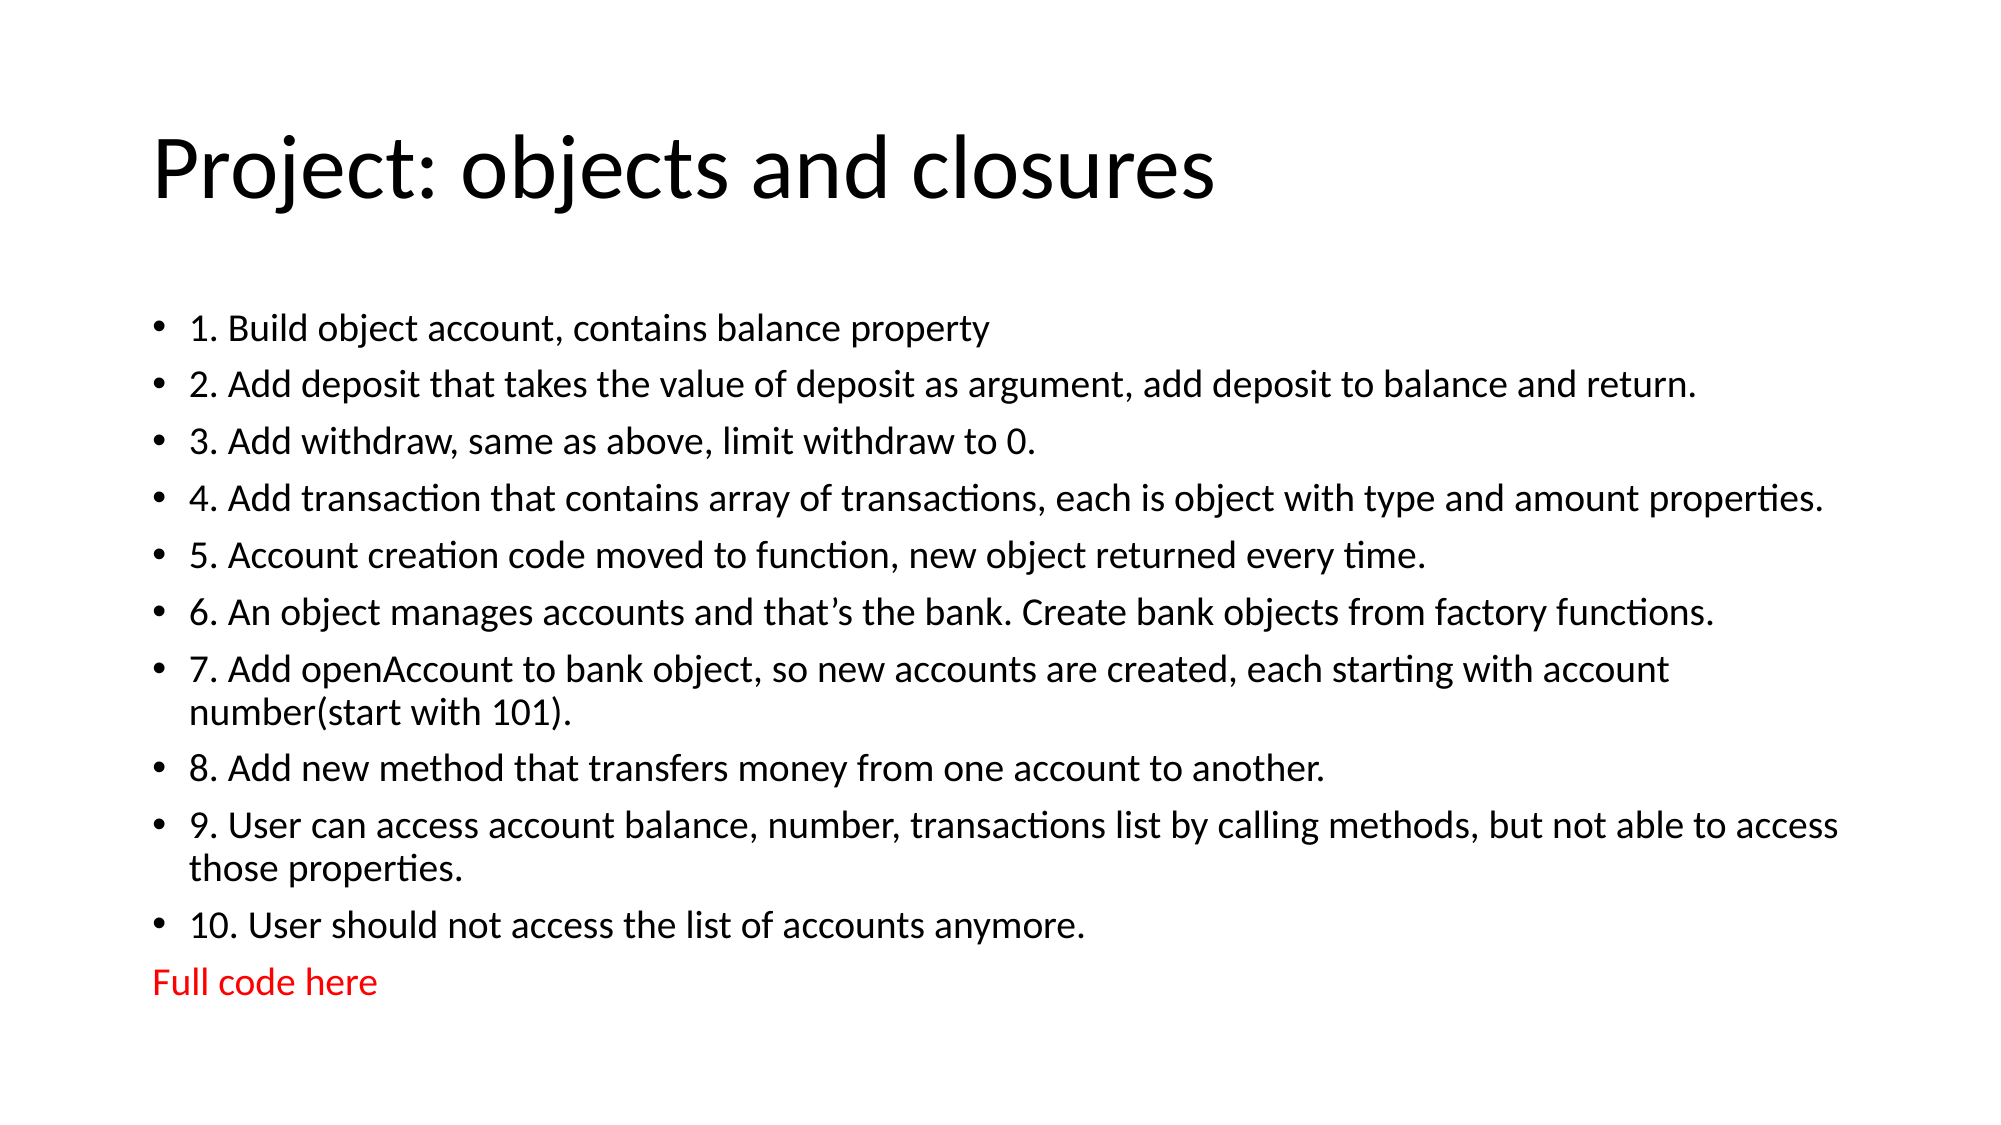

# Project: objects and closures
1. Build object account, contains balance property
2. Add deposit that takes the value of deposit as argument, add deposit to balance and return.
3. Add withdraw, same as above, limit withdraw to 0.
4. Add transaction that contains array of transactions, each is object with type and amount properties.
5. Account creation code moved to function, new object returned every time.
6. An object manages accounts and that’s the bank. Create bank objects from factory functions.
7. Add openAccount to bank object, so new accounts are created, each starting with account number(start with 101).
8. Add new method that transfers money from one account to another.
9. User can access account balance, number, transactions list by calling methods, but not able to access those properties.
10. User should not access the list of accounts anymore.
Full code here